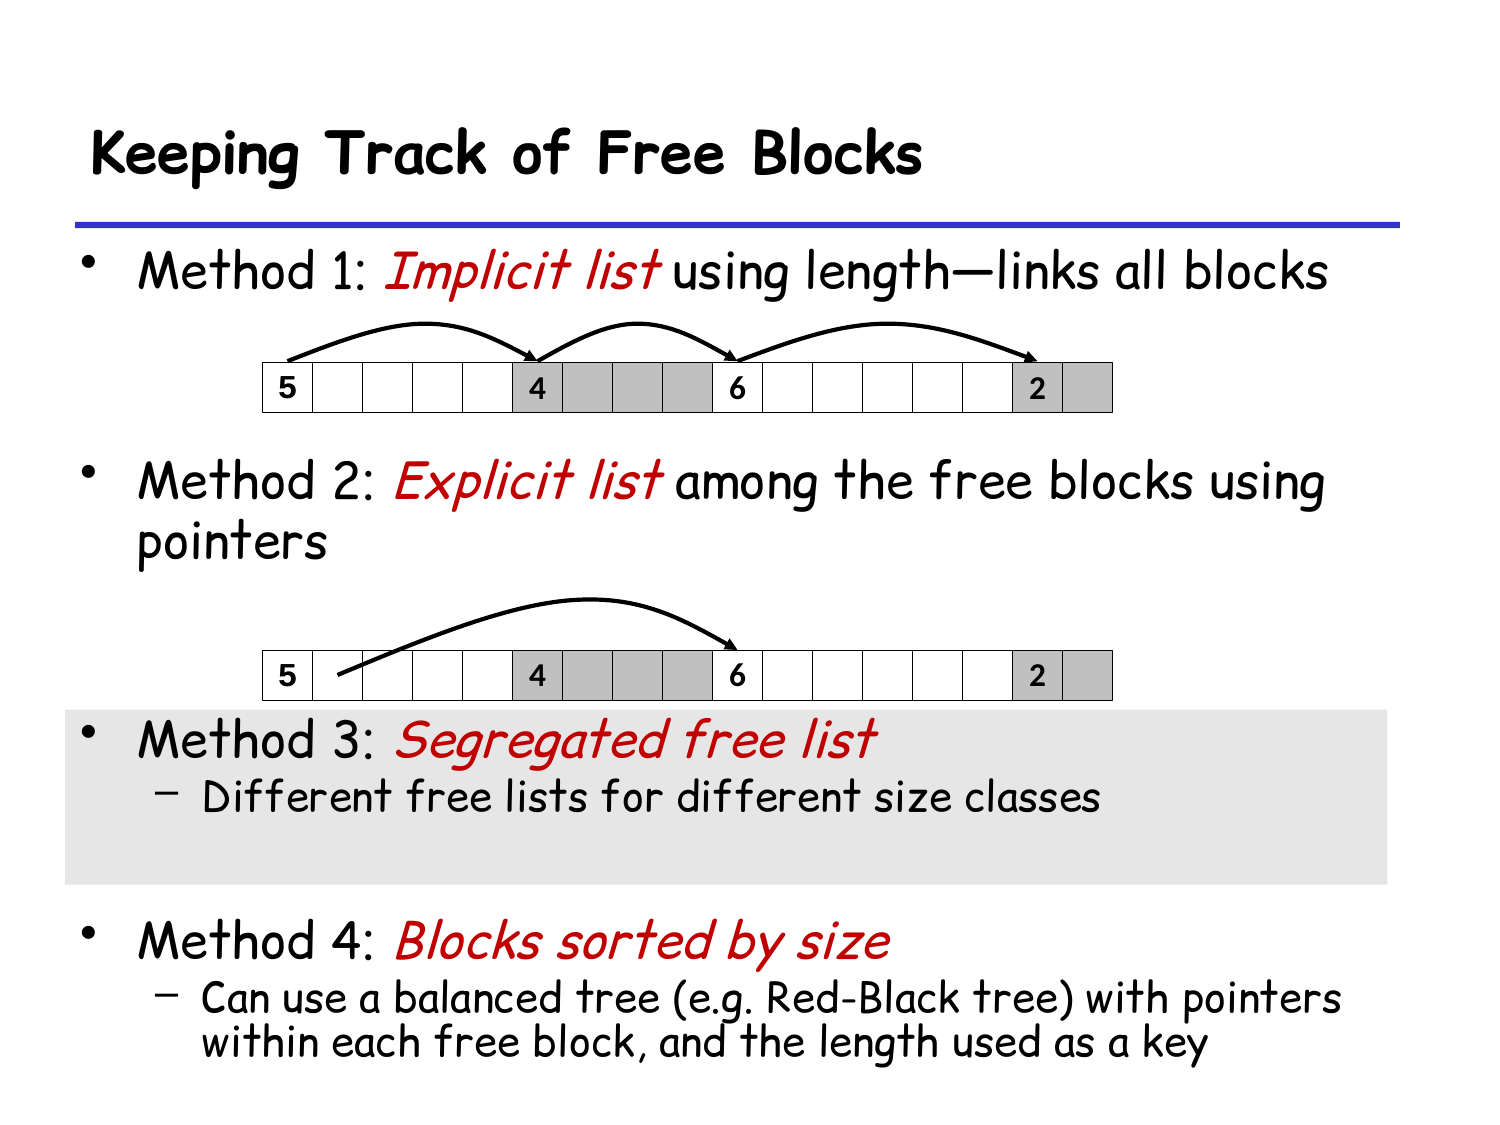

# Keeping Track of Free Blocks
Method 1: Implicit list using length—links all blocks

Method 2: Explicit list among the free blocks using pointers

Method 3: Segregated free list
Different free lists for different size classes

Method 4: Blocks sorted by size
Can use a balanced tree (e.g. Red-Black tree) with pointers within each free block, and the length used as a key

5

4

6

2

5

4

6

2